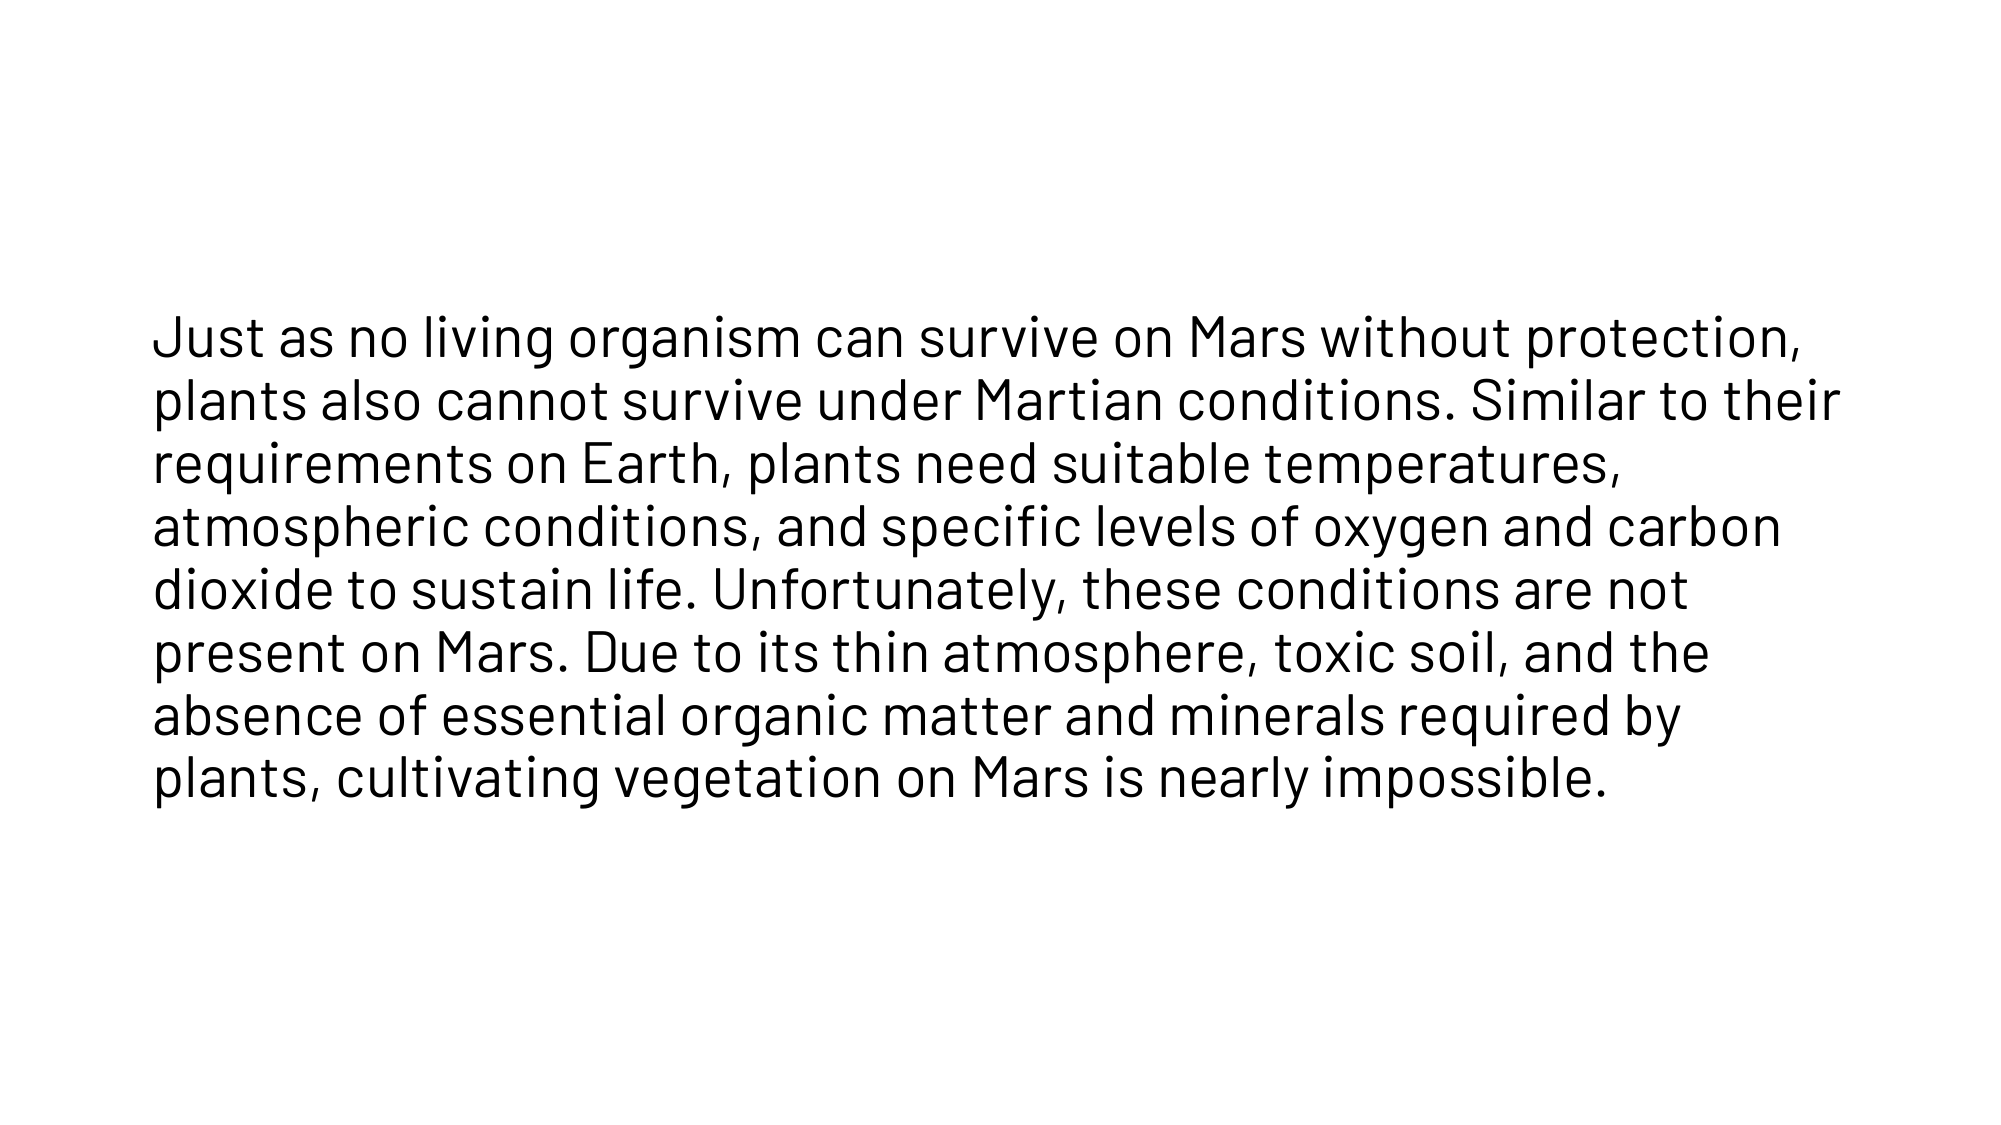

#
Just as no living organism can survive on Mars without protection, plants also cannot survive under Martian conditions. Similar to their requirements on Earth, plants need suitable temperatures, atmospheric conditions, and specific levels of oxygen and carbon dioxide to sustain life. Unfortunately, these conditions are not present on Mars. Due to its thin atmosphere, toxic soil, and the absence of essential organic matter and minerals required by plants, cultivating vegetation on Mars is nearly impossible.